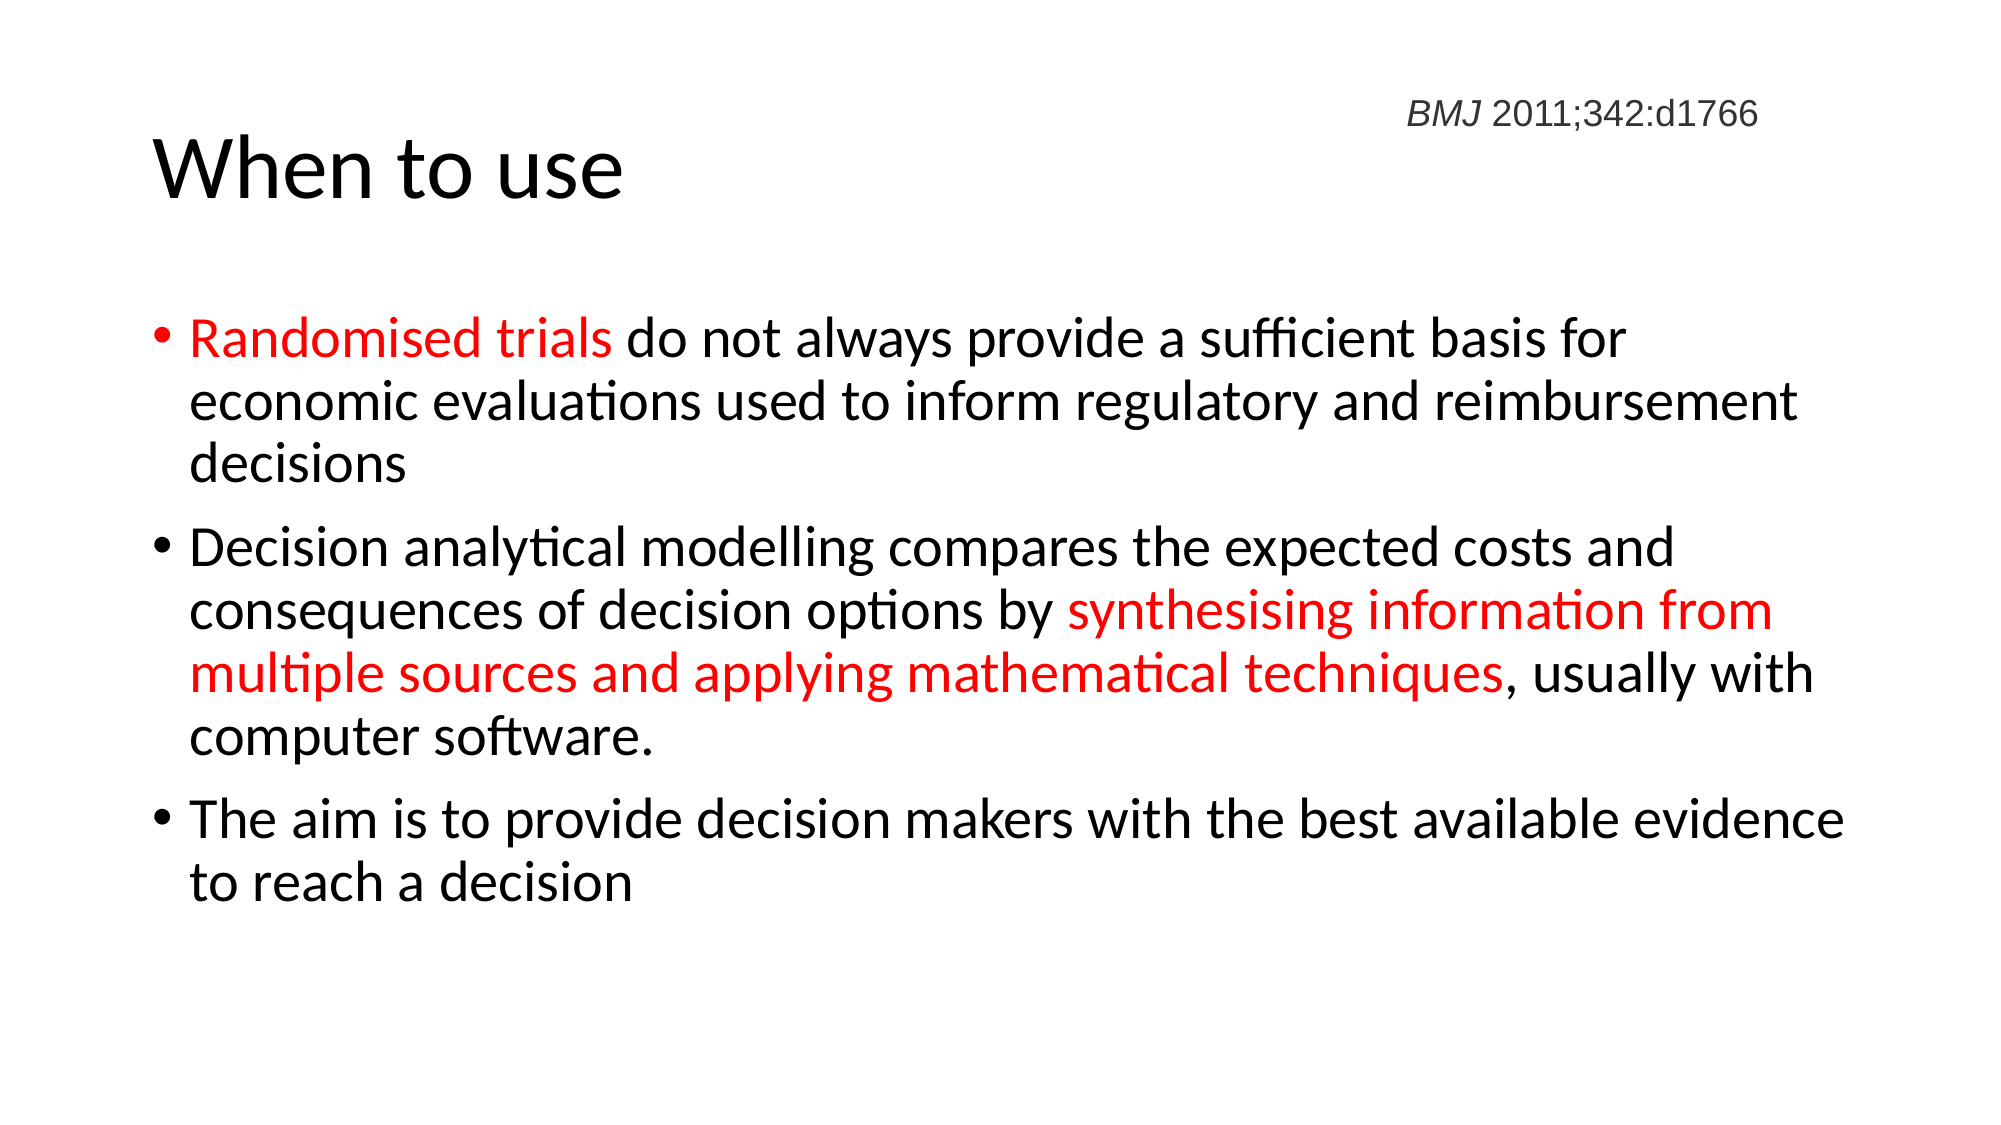

# When to use
BMJ 2011;342:d1766
Randomised trials do not always provide a sufficient basis for economic evaluations used to inform regulatory and reimbursement decisions
Decision analytical modelling compares the expected costs and consequences of decision options by synthesising information from multiple sources and applying mathematical techniques, usually with computer software.
The aim is to provide decision makers with the best available evidence to reach a decision